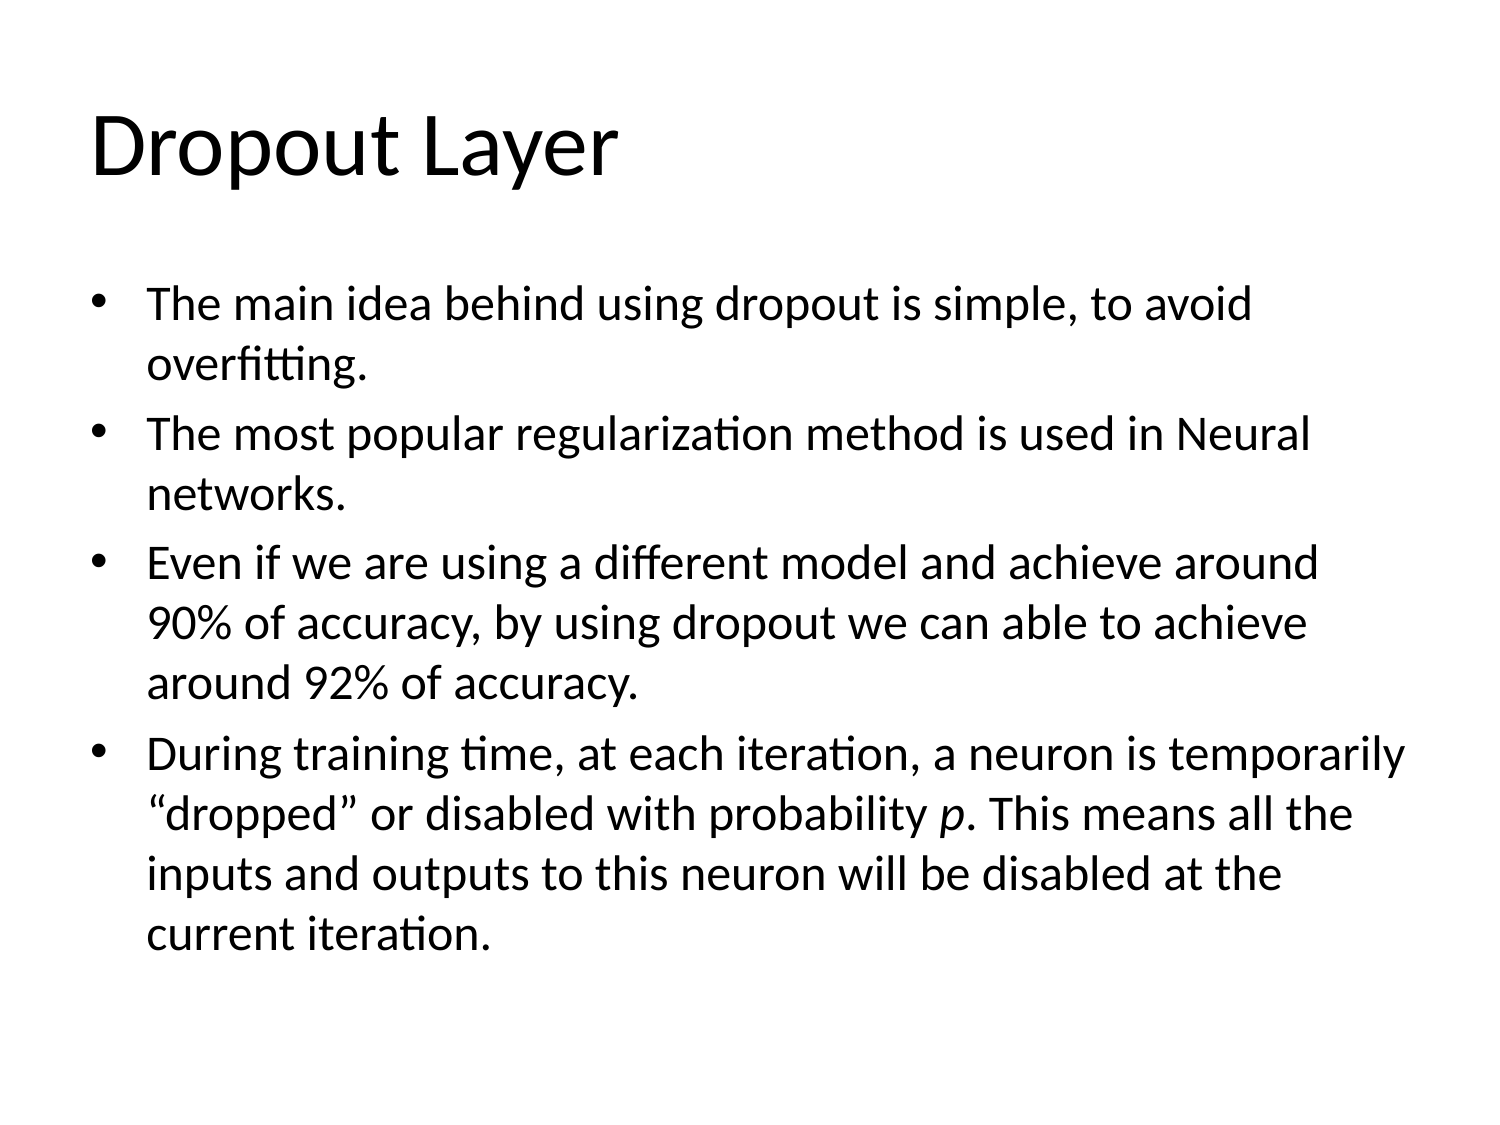

# Dropout Layer
The main idea behind using dropout is simple, to avoid overfitting.
The most popular regularization method is used in Neural networks.
Even if we are using a different model and achieve around 90% of accuracy, by using dropout we can able to achieve around 92% of accuracy.
During training time, at each iteration, a neuron is temporarily “dropped” or disabled with probability p. This means all the inputs and outputs to this neuron will be disabled at the current iteration.